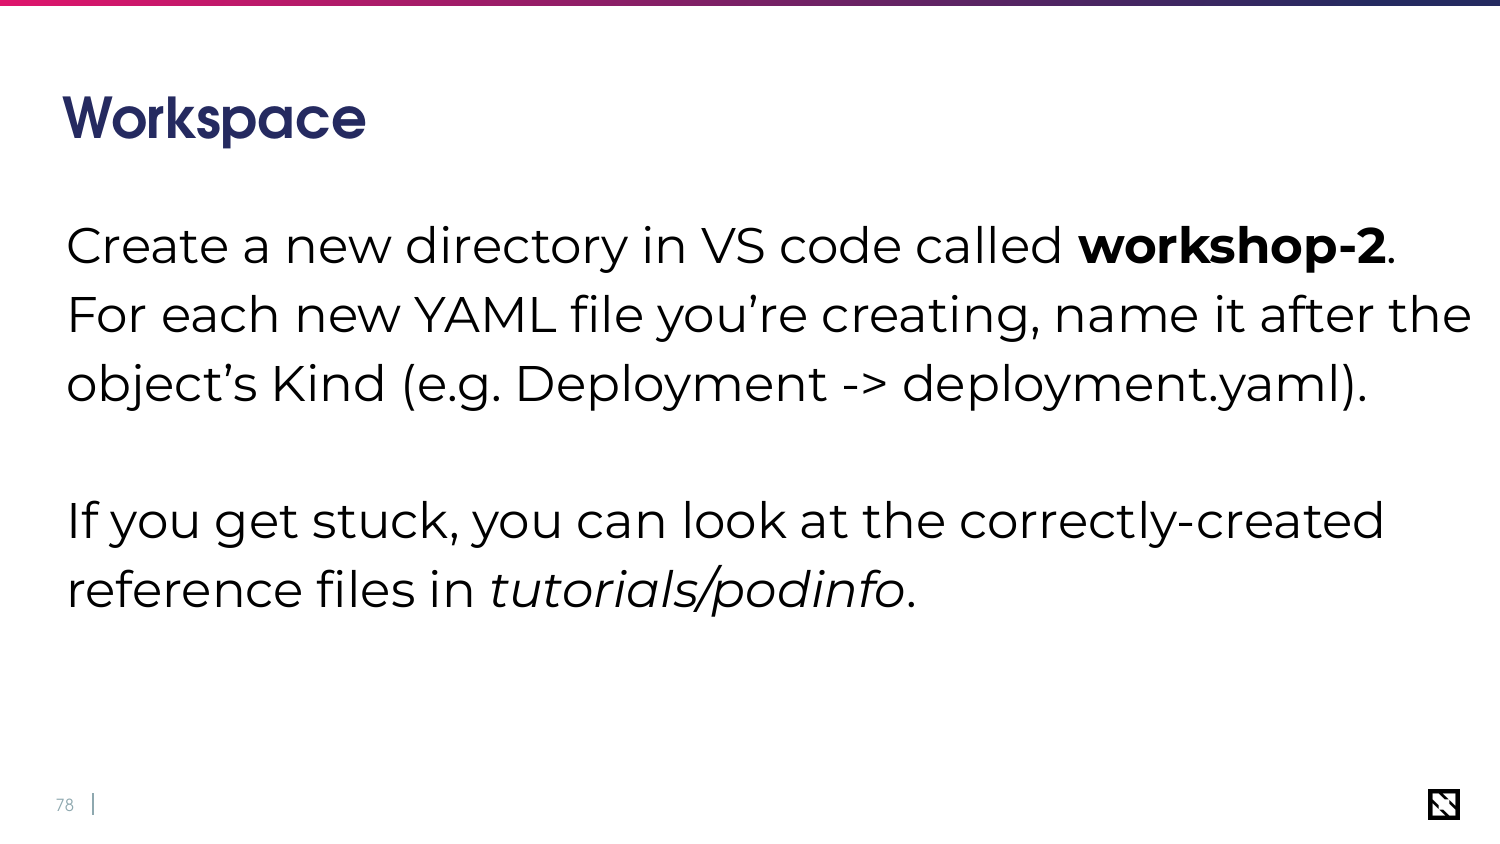

# Workspace
Create a new directory in VS code called workshop-2. For each new YAML file you’re creating, name it after the object’s Kind (e.g. Deployment -> deployment.yaml).

If you get stuck, you can look at the correctly-created reference files in tutorials/podinfo.